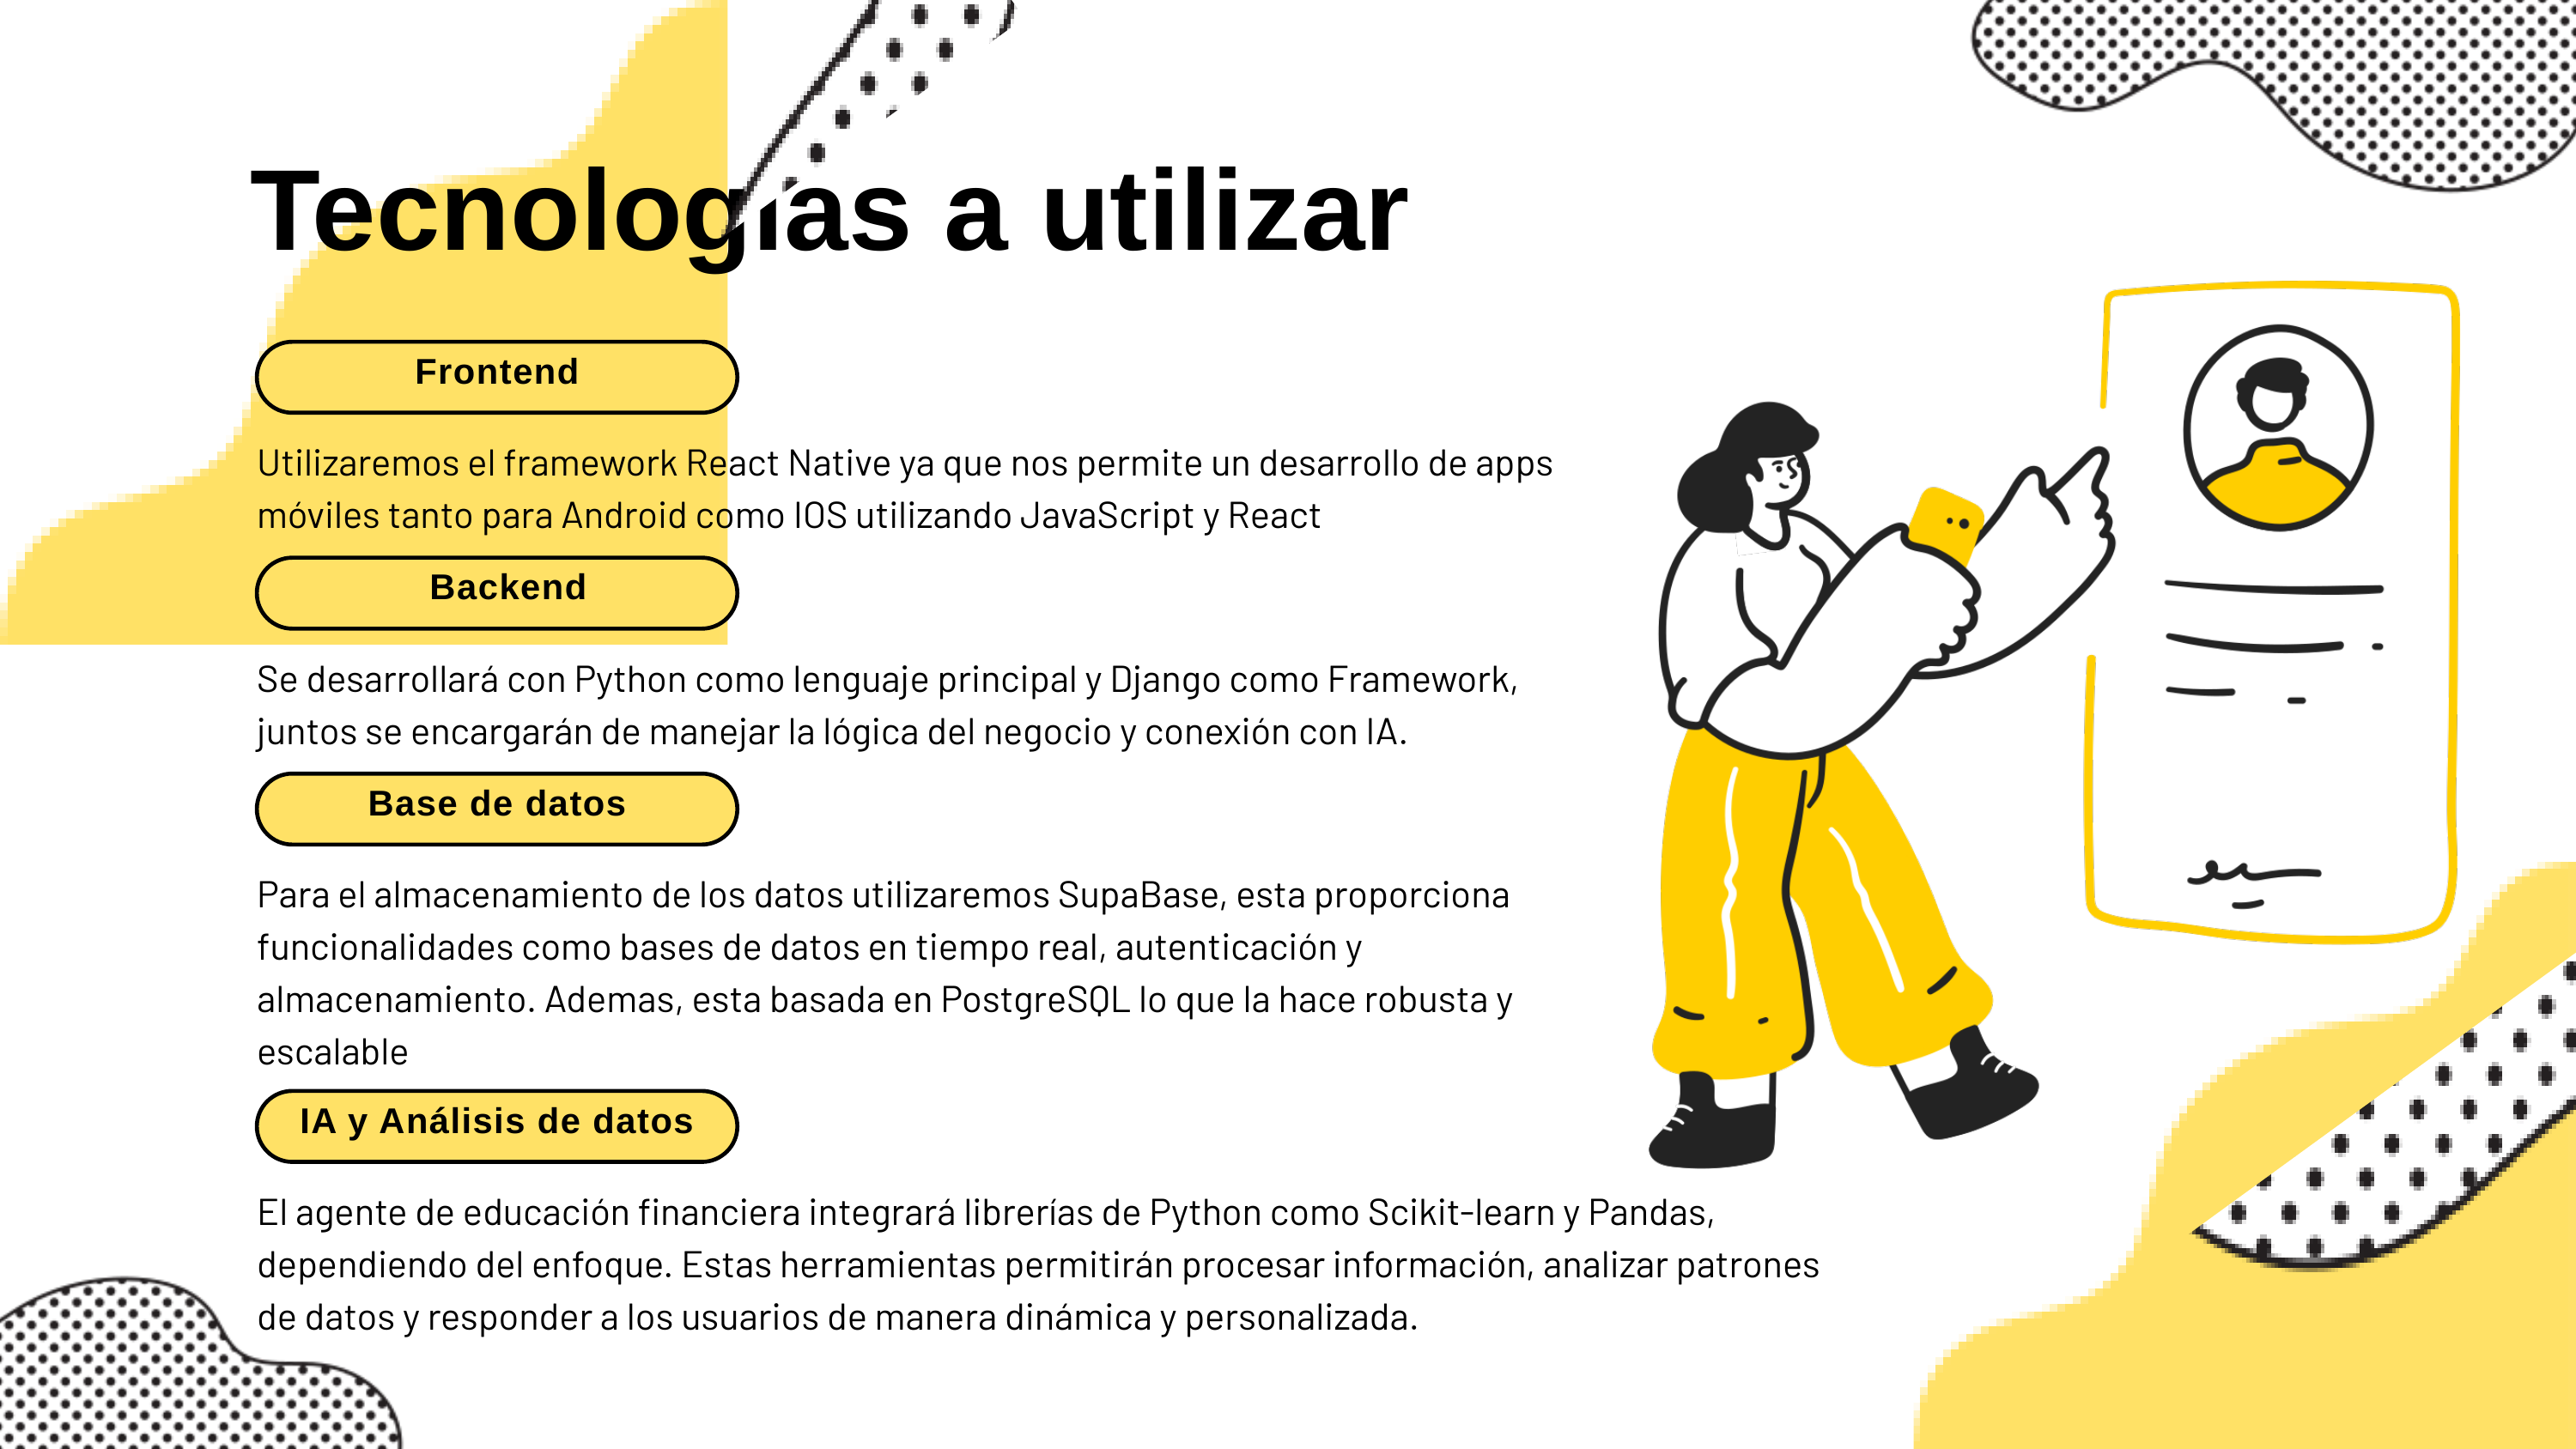

Tecnologias a utilizar

Frontend
Utilizaremos el framework React Native ya que nos permite un desarrollo de apps móviles tanto para Android como IOS utilizando JavaScript y React

  Backend
Se desarrollará con Python como lenguaje principal y Django como Framework, juntos se encargarán de manejar la lógica del negocio y conexión con IA.

Base de datos

Para el almacenamiento de los datos utilizaremos SupaBase, esta proporciona funcionalidades como bases de datos en tiempo real, autenticación y almacenamiento. Ademas, esta basada en PostgreSQL lo que la hace robusta y escalable

IA y Análisis de datos
El agente de educación financiera integrará librerías de Python como Scikit-learn y Pandas, dependiendo del enfoque. Estas herramientas permitirán procesar información, analizar patrones de datos y responder a los usuarios de manera dinámica y personalizada.